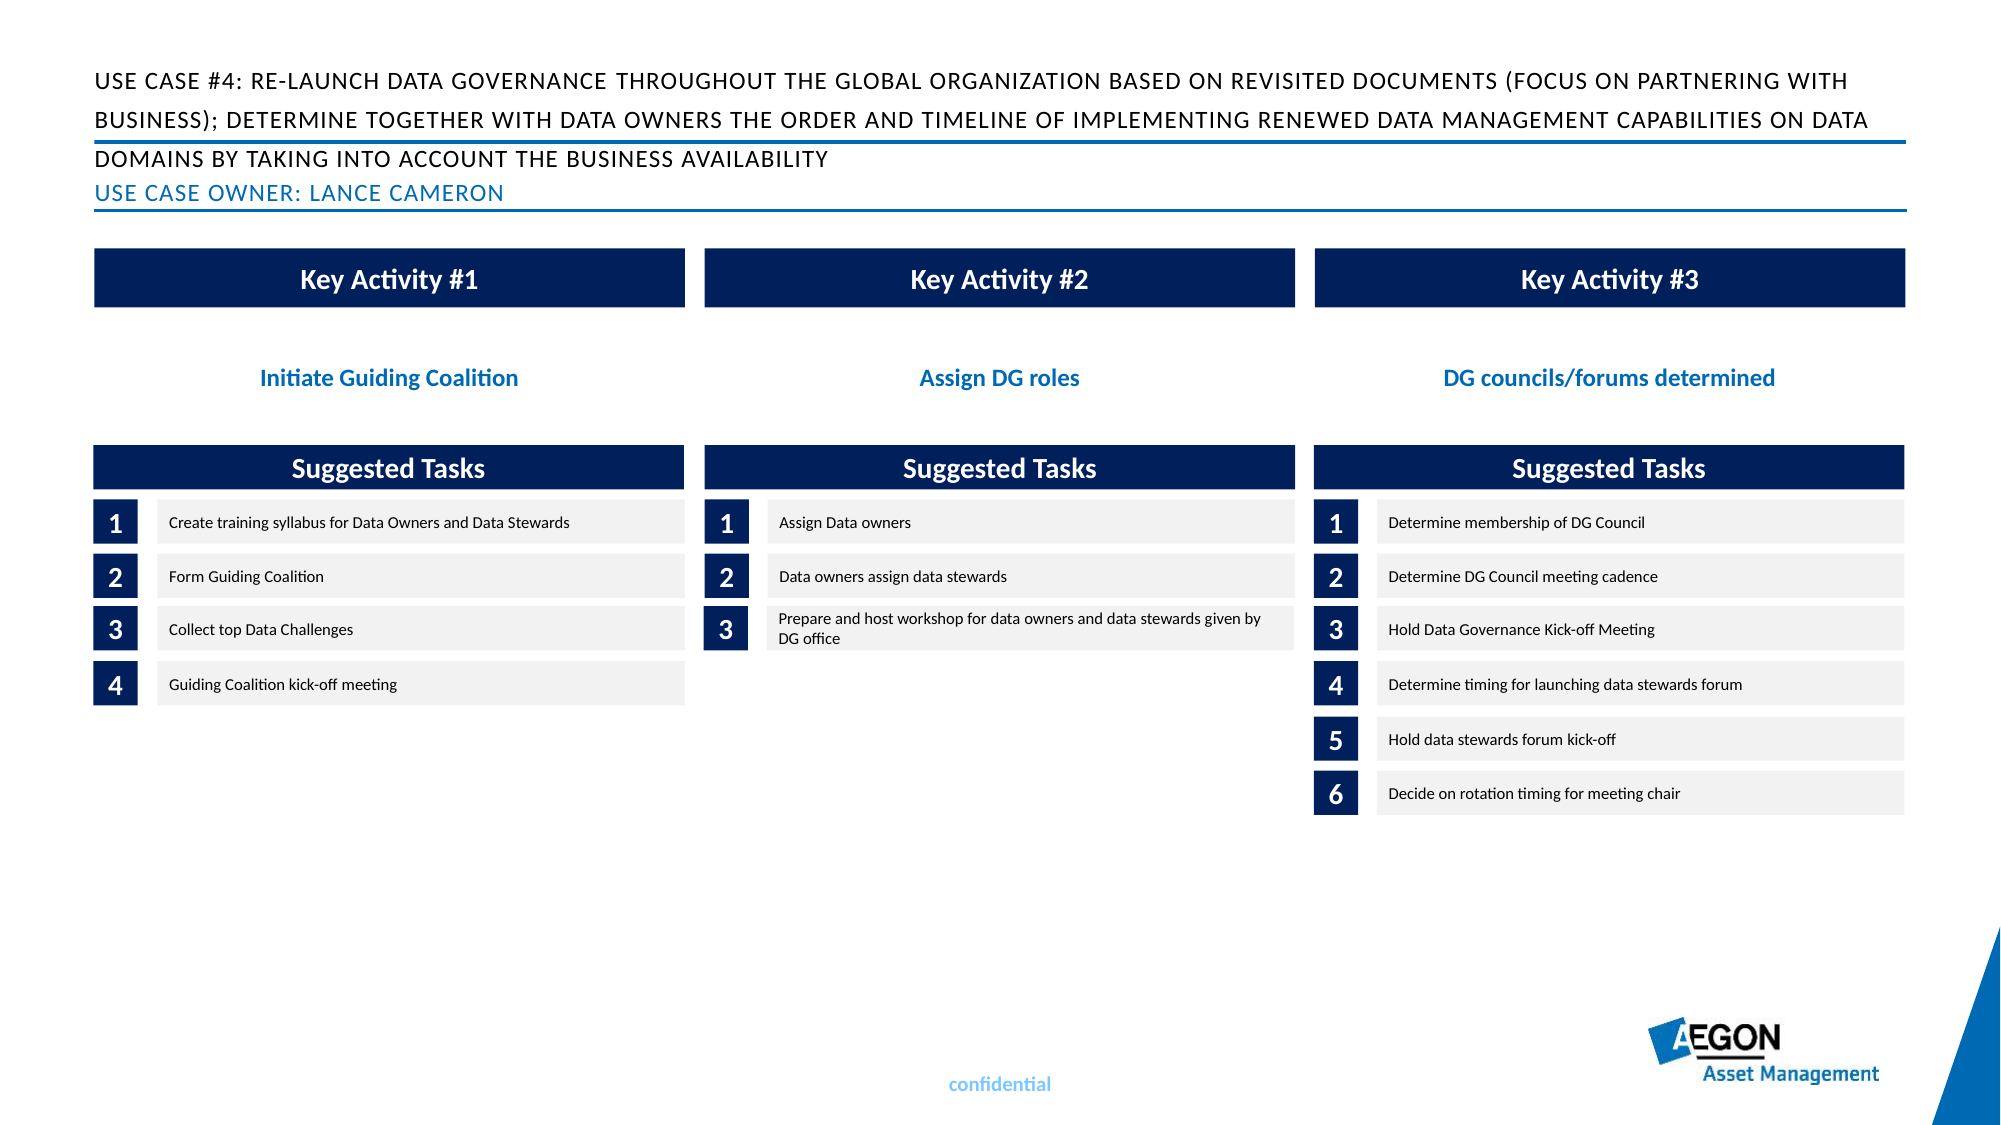

Use case #4: Re-launch Data Governance throughout the global organization based on revisited documents (focus on partnering with business); determine together with data owners the order and timeline of implementing renewed Data Management capabilities on data domains by taking into account the business availability
USE CASE OWNER: Lance Cameron
Key Activity #1
Key Activity #2
Key Activity #3
Initiate Guiding Coalition
Assign DG roles
DG councils/forums determined
Suggested Tasks
Suggested Tasks
Suggested Tasks
1
Create training syllabus for Data Owners and Data Stewards
1
Assign Data owners
1
Determine membership of DG Council
2
Form Guiding Coalition
2
Data owners assign data stewards
2
Determine DG Council meeting cadence
3
Collect top Data Challenges
3
Prepare and host workshop for data owners and data stewards given by DG office
3
Hold Data Governance Kick-off Meeting
4
Guiding Coalition kick-off meeting
4
Determine timing for launching data stewards forum
5
Hold data stewards forum kick-off
6
Decide on rotation timing for meeting chair